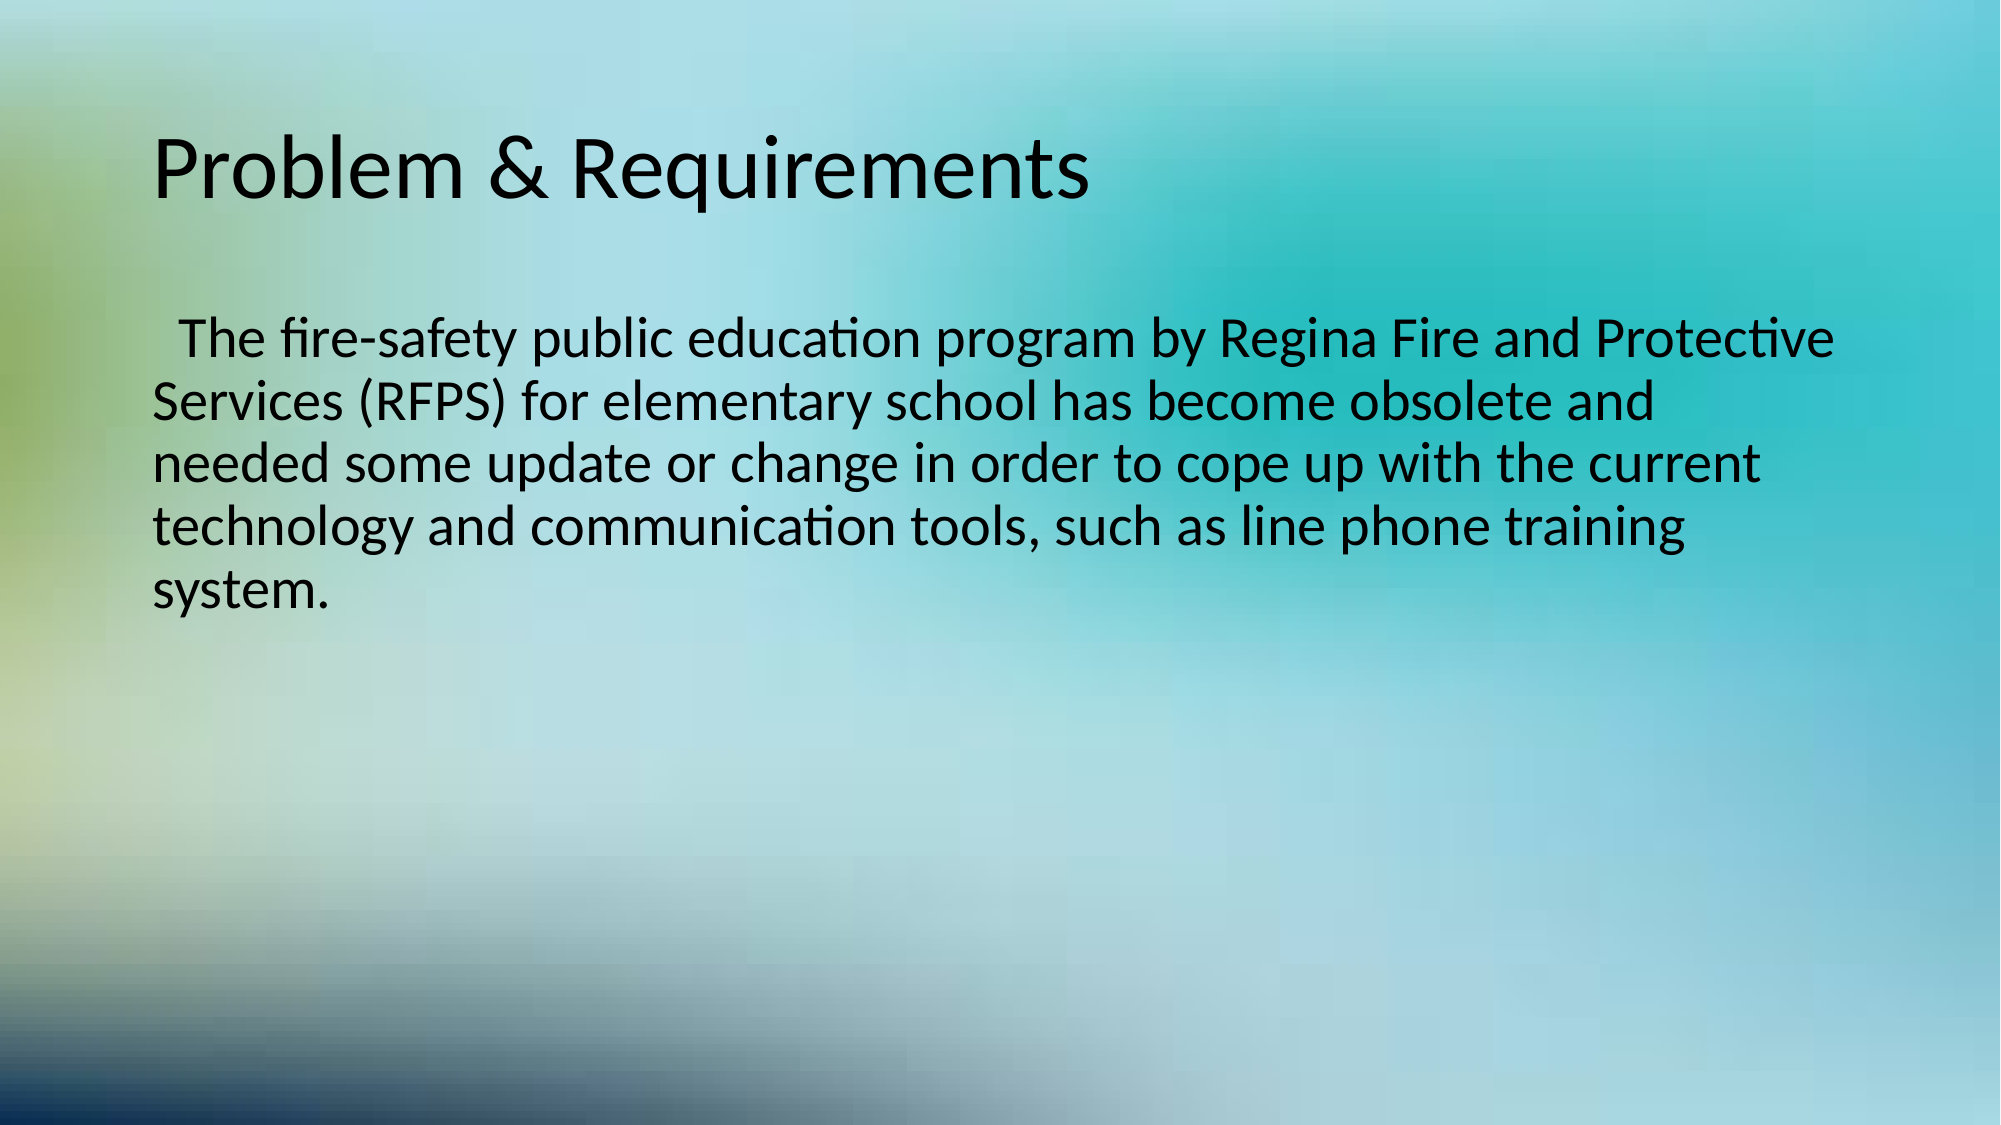

# Problem & Requirements
  The fire-safety public education program by Regina Fire and Protective Services (RFPS) for elementary school has become obsolete and needed some update or change in order to cope up with the current technology and communication tools, such as line phone training system.